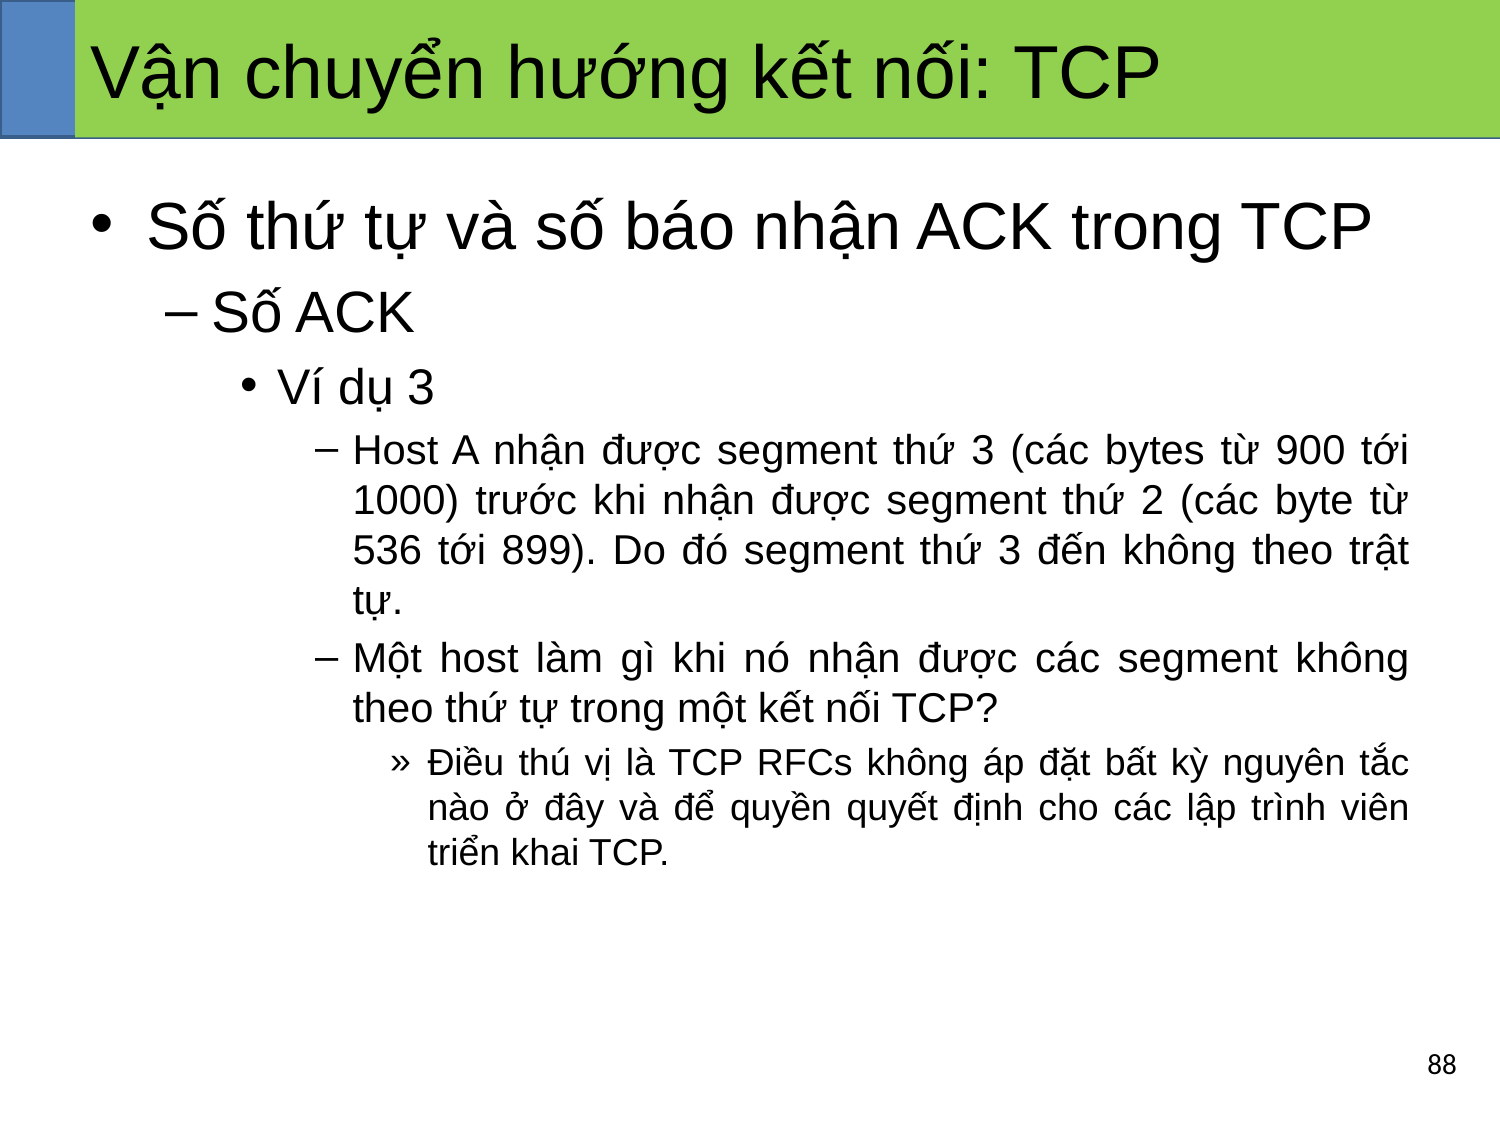

# Vận chuyển hướng kết nối: TCP
Số thứ tự và số báo nhận ACK trong TCP
Số ACK
Ví dụ 3
Host A nhận được segment thứ 3 (các bytes từ 900 tới 1000) trước khi nhận được segment thứ 2 (các byte từ 536 tới 899). Do đó segment thứ 3 đến không theo trật tự.
Một host làm gì khi nó nhận được các segment không theo thứ tự trong một kết nối TCP?
Điều thú vị là TCP RFCs không áp đặt bất kỳ nguyên tắc nào ở đây và để quyền quyết định cho các lập trình viên triển khai TCP.

88